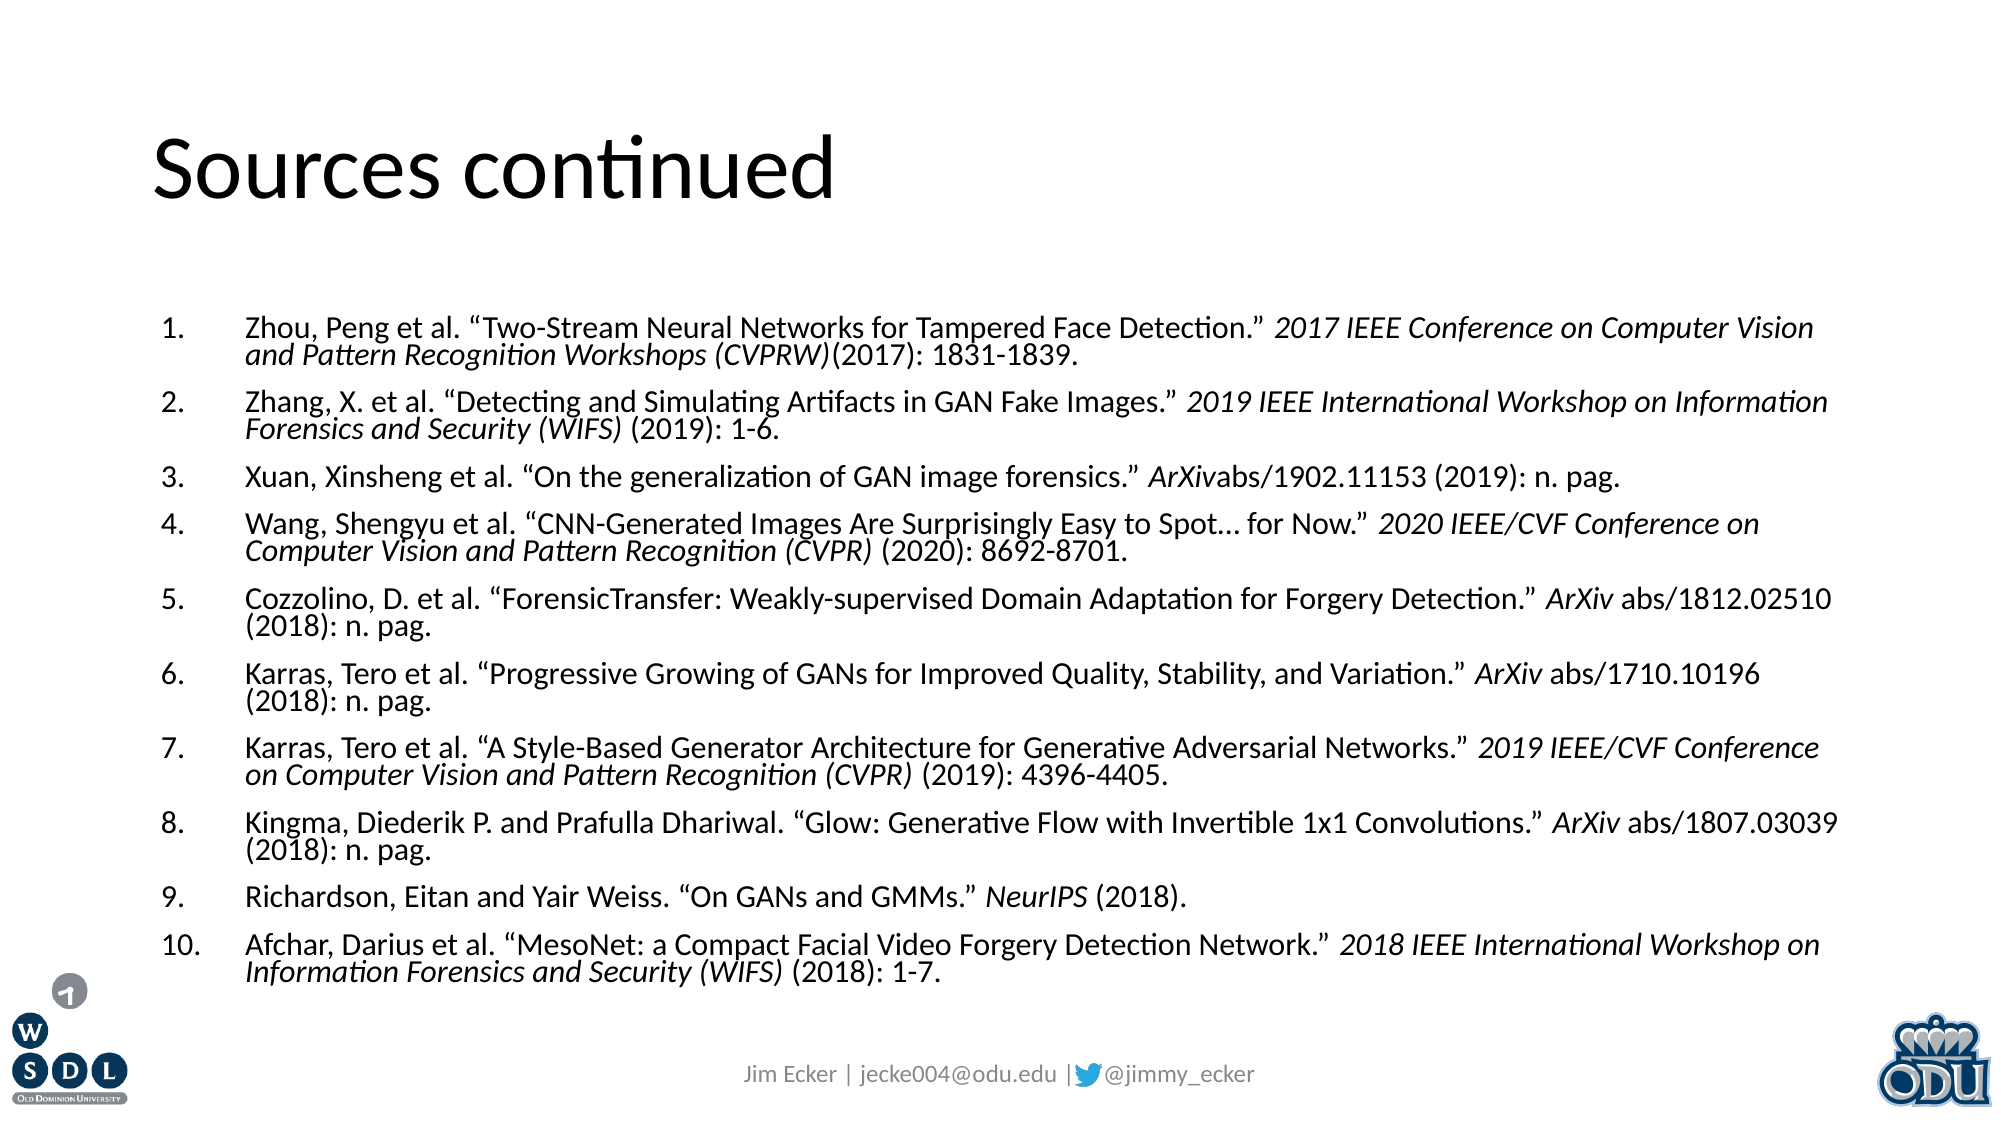

# Sources continued
Zhou, Peng et al. “Two-Stream Neural Networks for Tampered Face Detection.” 2017 IEEE Conference on Computer Vision and Pattern Recognition Workshops (CVPRW)(2017): 1831-1839.
Zhang, X. et al. “Detecting and Simulating Artifacts in GAN Fake Images.” 2019 IEEE International Workshop on Information Forensics and Security (WIFS) (2019): 1-6.
Xuan, Xinsheng et al. “On the generalization of GAN image forensics.” ArXivabs/1902.11153 (2019): n. pag.
Wang, Shengyu et al. “CNN-Generated Images Are Surprisingly Easy to Spot… for Now.” 2020 IEEE/CVF Conference on Computer Vision and Pattern Recognition (CVPR) (2020): 8692-8701.
Cozzolino, D. et al. “ForensicTransfer: Weakly-supervised Domain Adaptation for Forgery Detection.” ArXiv abs/1812.02510 (2018): n. pag.
Karras, Tero et al. “Progressive Growing of GANs for Improved Quality, Stability, and Variation.” ArXiv abs/1710.10196 (2018): n. pag.
Karras, Tero et al. “A Style-Based Generator Architecture for Generative Adversarial Networks.” 2019 IEEE/CVF Conference on Computer Vision and Pattern Recognition (CVPR) (2019): 4396-4405.
Kingma, Diederik P. and Prafulla Dhariwal. “Glow: Generative Flow with Invertible 1x1 Convolutions.” ArXiv abs/1807.03039 (2018): n. pag.
Richardson, Eitan and Yair Weiss. “On GANs and GMMs.” NeurIPS (2018).
Afchar, Darius et al. “MesoNet: a Compact Facial Video Forgery Detection Network.” 2018 IEEE International Workshop on Information Forensics and Security (WIFS) (2018): 1-7.

Jim Ecker | jecke004@odu.edu |     @jimmy_ecker